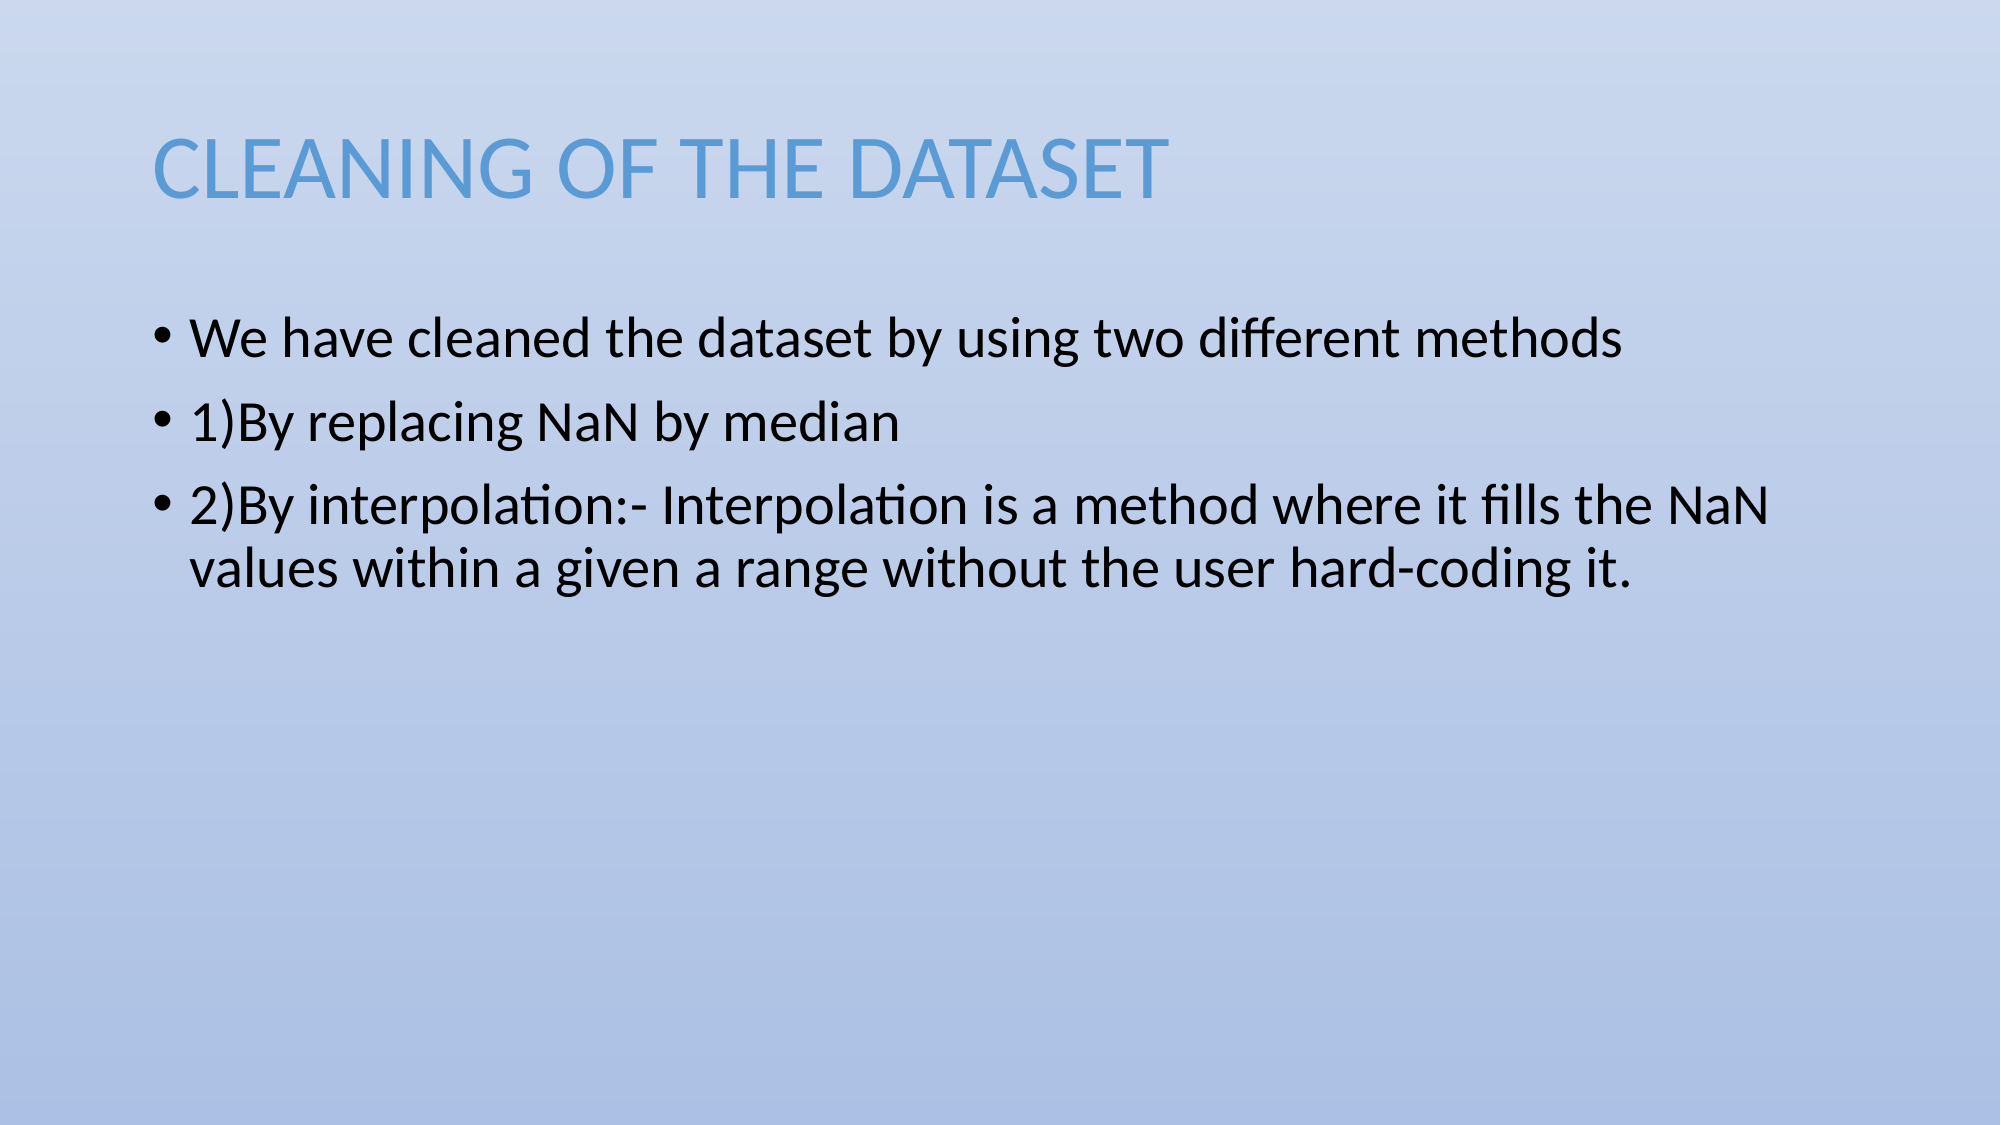

# CLEANING OF THE DATASET
We have cleaned the dataset by using two different methods
1)By replacing NaN by median
2)By interpolation:- Interpolation is a method where it fills the NaN values within a given a range without the user hard-coding it.